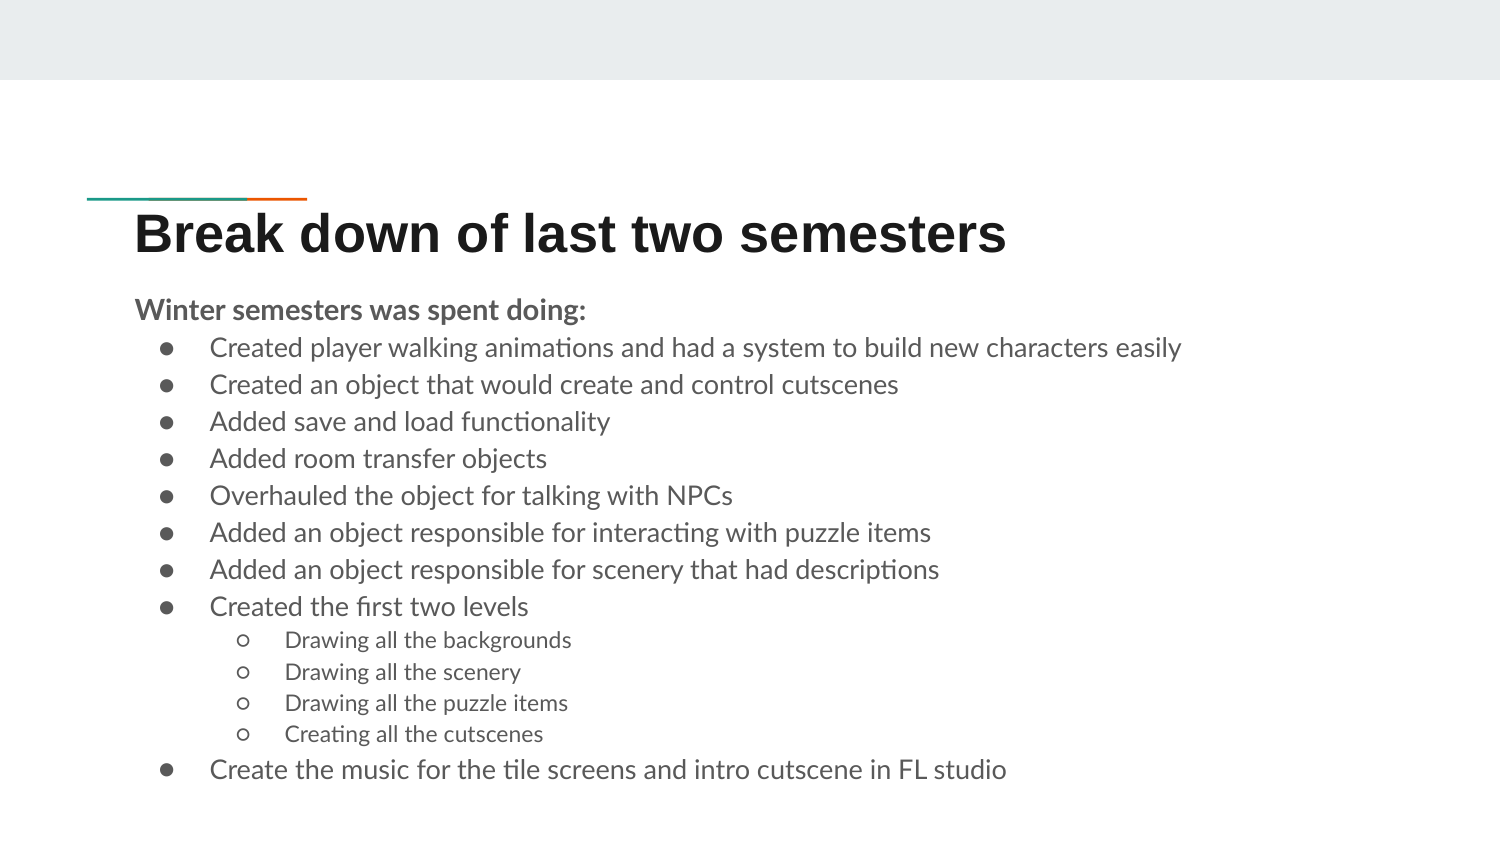

# Break down of last two semesters
Winter semesters was spent doing:
Created player walking animations and had a system to build new characters easily
Created an object that would create and control cutscenes
Added save and load functionality
Added room transfer objects
Overhauled the object for talking with NPCs
Added an object responsible for interacting with puzzle items
Added an object responsible for scenery that had descriptions
Created the first two levels
Drawing all the backgrounds
Drawing all the scenery
Drawing all the puzzle items
Creating all the cutscenes
Create the music for the tile screens and intro cutscene in FL studio